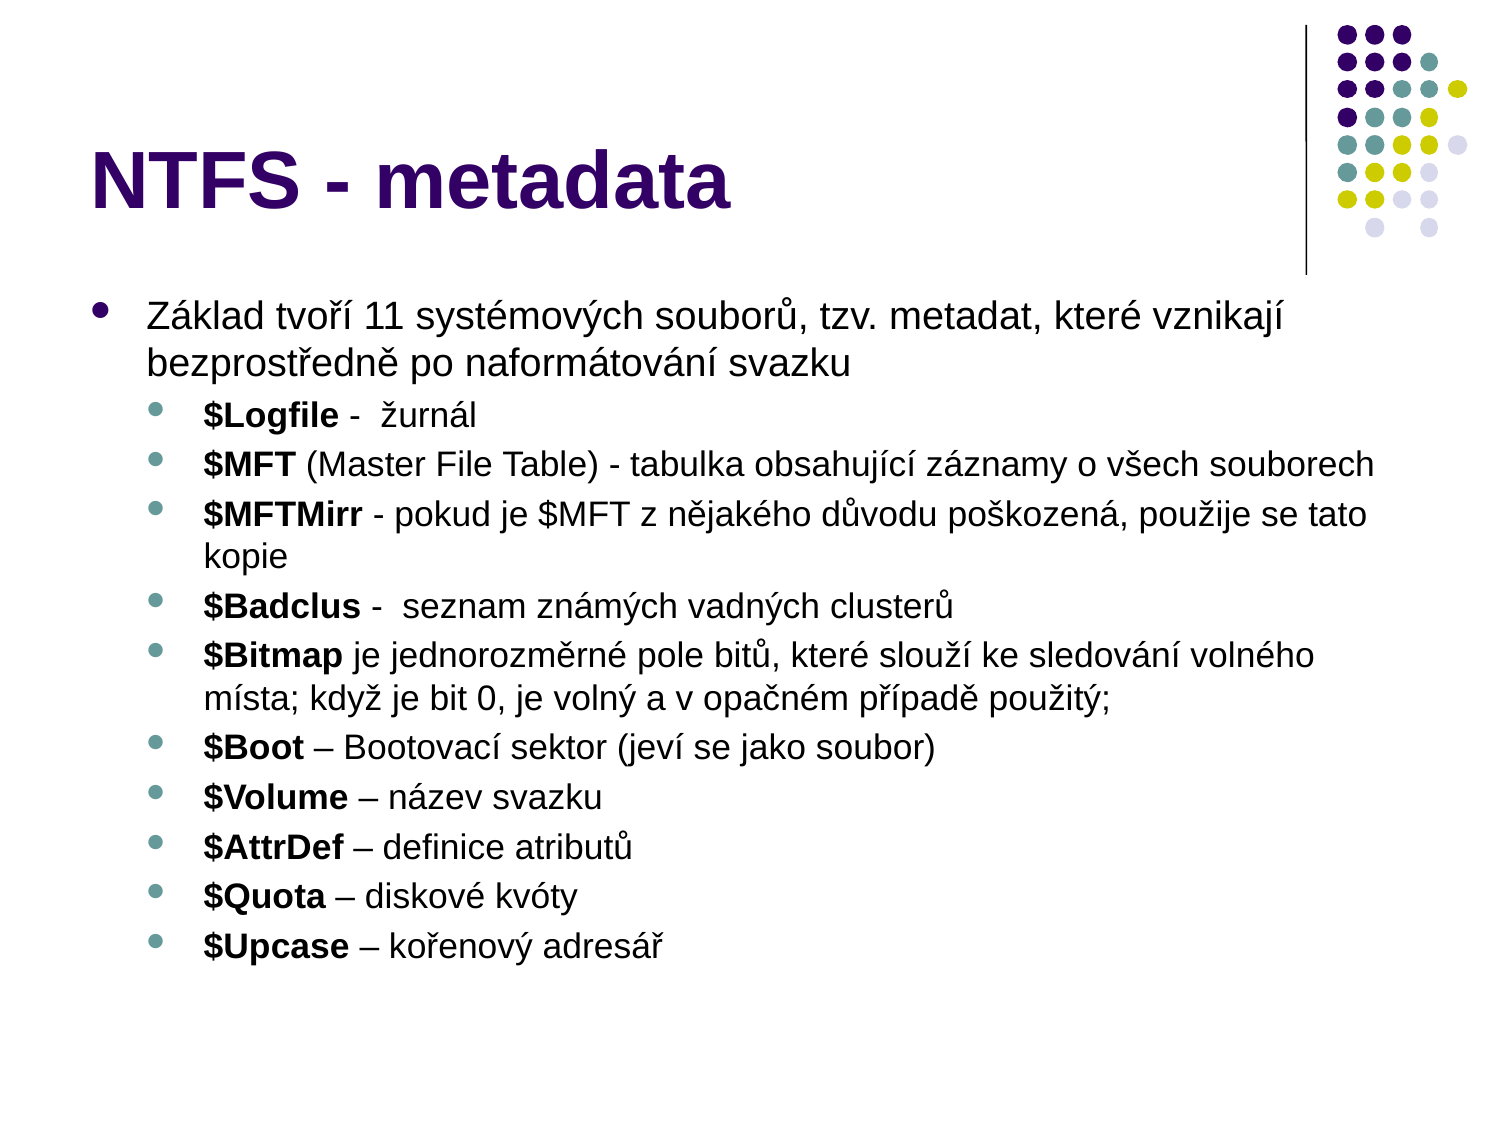

# NTFS - metadata
Základ tvoří 11 systémových souborů, tzv. metadat, které vznikají bezprostředně po naformátování svazku
$Logfile -  žurnál
$MFT (Master File Table) - tabulka obsahující záznamy o všech souborech
$MFTMirr - pokud je $MFT z nějakého důvodu poškozená, použije se tato kopie
$Badclus -  seznam známých vadných clusterů
$Bitmap je jednorozměrné pole bitů, které slouží ke sledování volného místa; když je bit 0, je volný a v opačném případě použitý;
$Boot – Bootovací sektor (jeví se jako soubor)
$Volume – název svazku
$AttrDef – definice atributů
$Quota – diskové kvóty
$Upcase – kořenový adresář